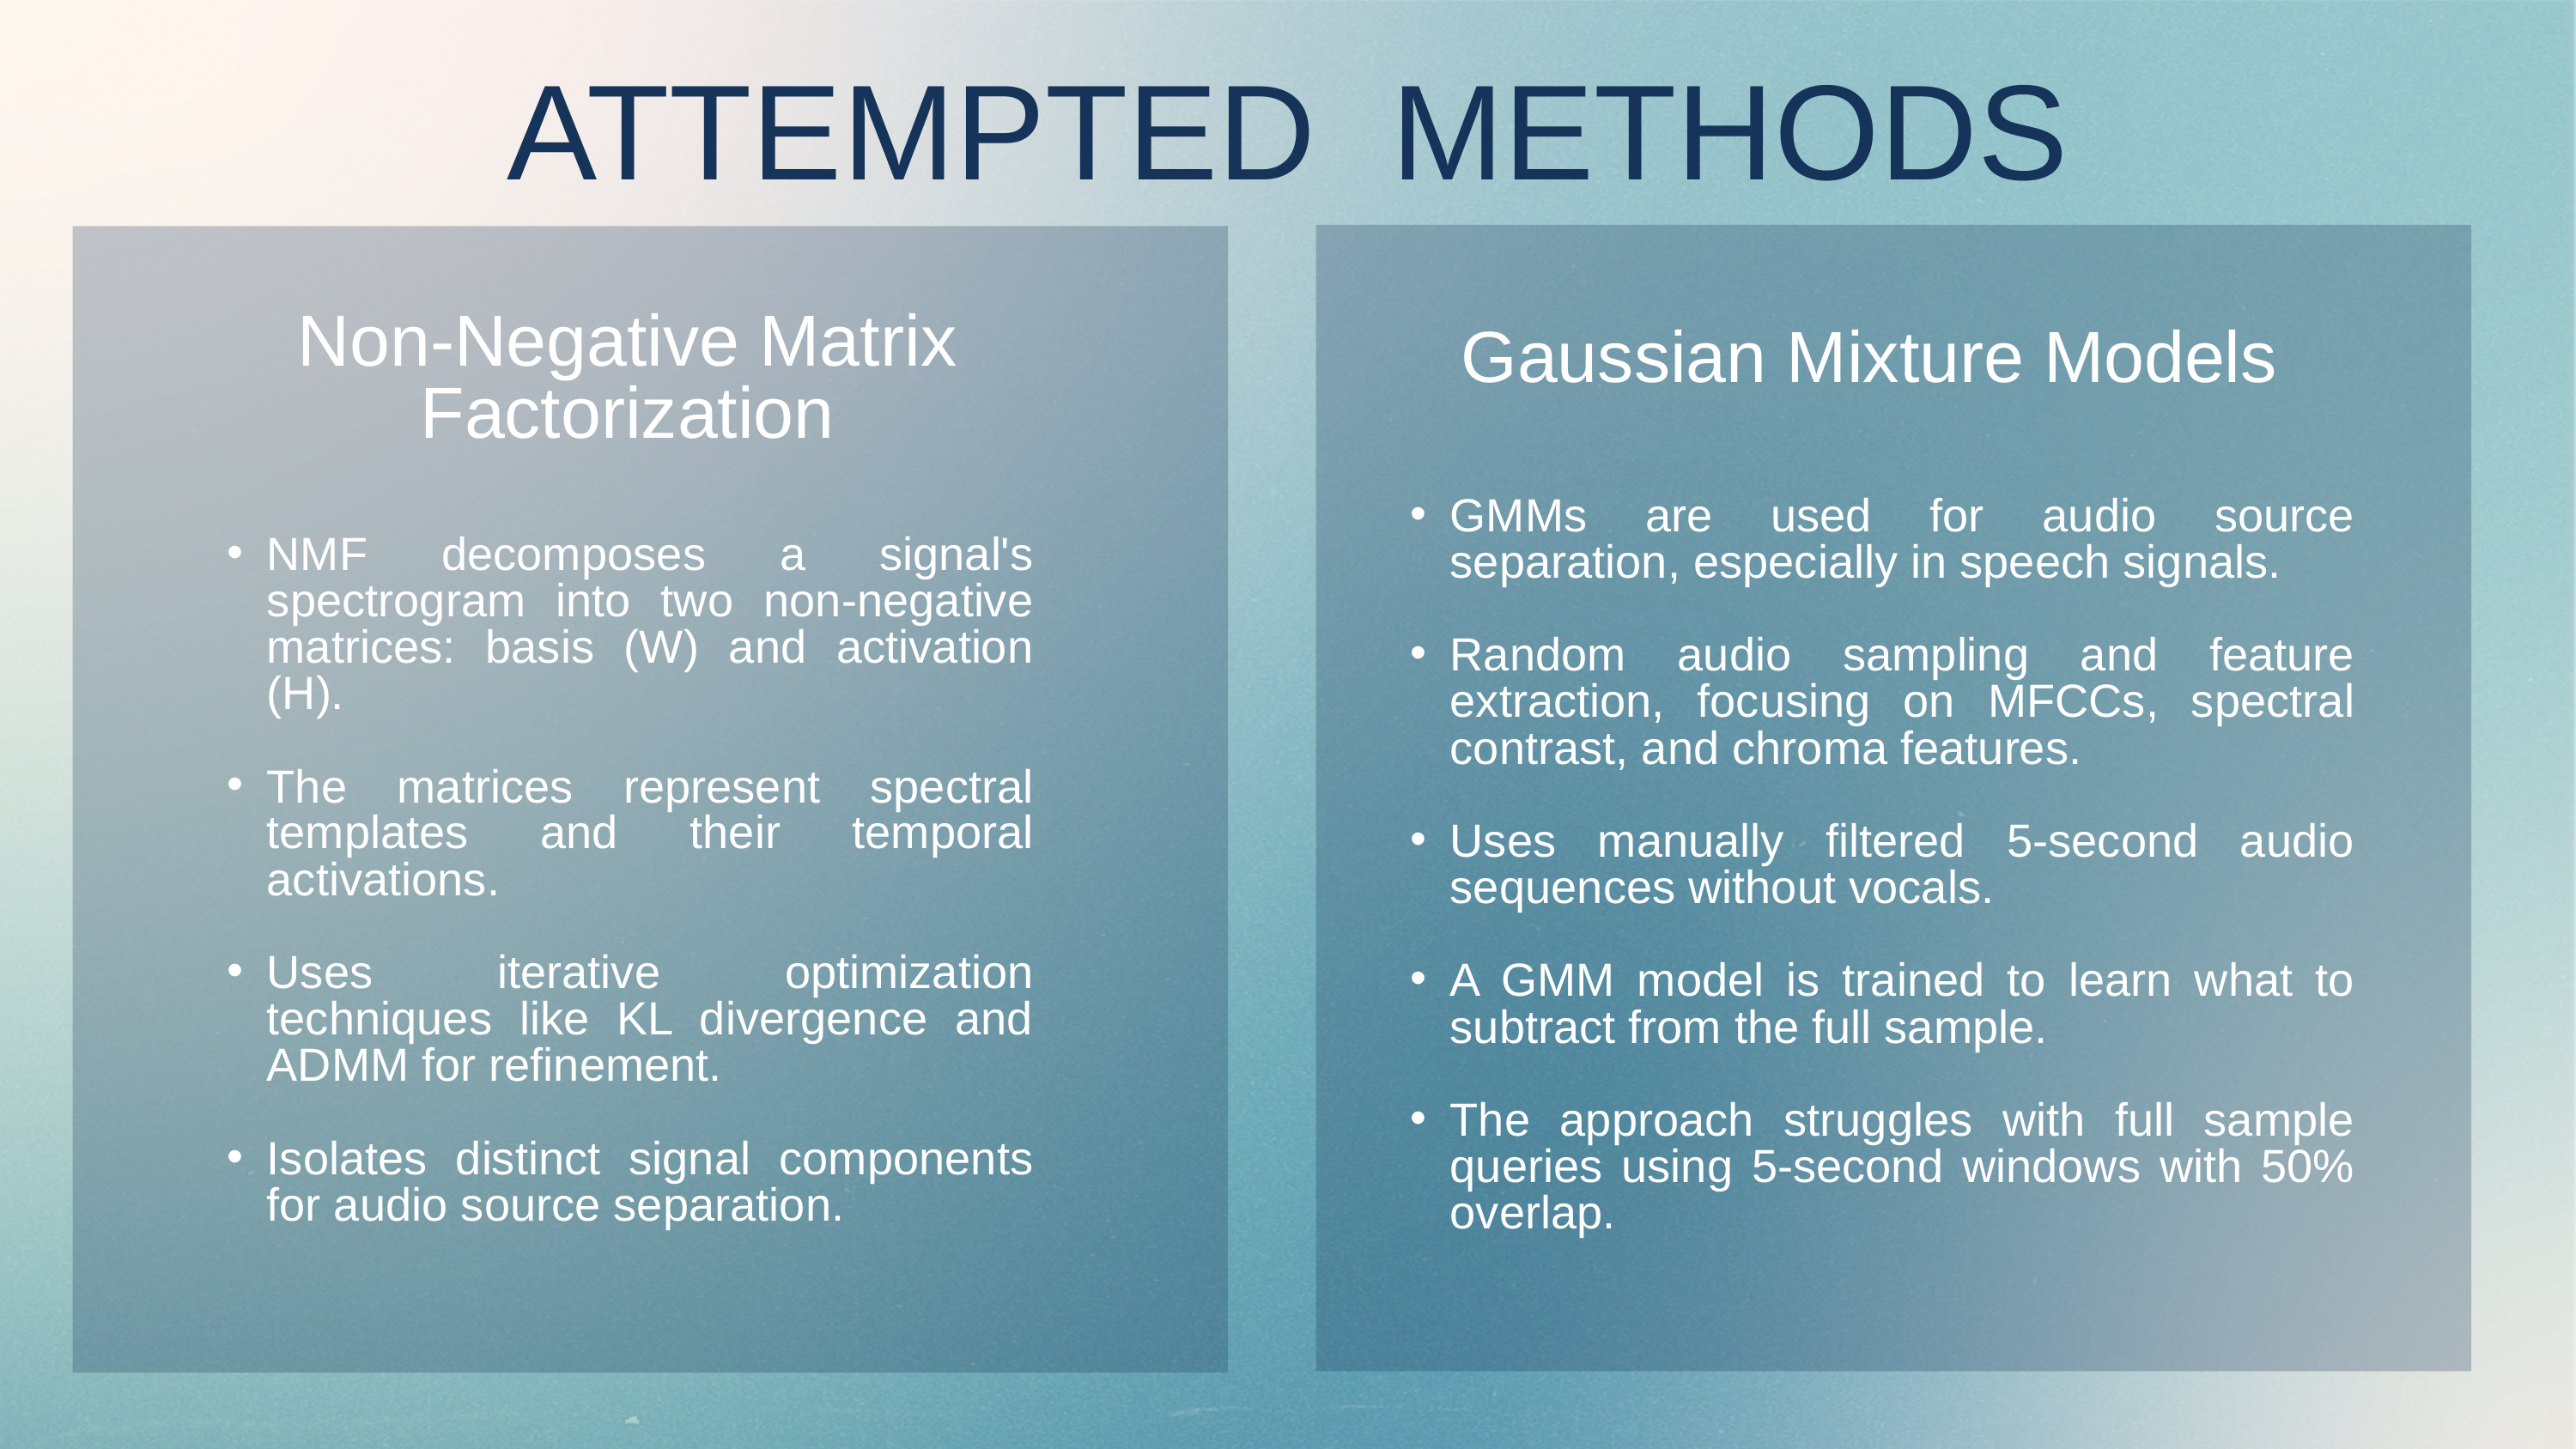

ATTEMPTED  METHODS

Non-Negative Matrix Factorization

Gaussian Mixture Models

GMMs are used for audio source separation, especially in speech signals.

Random audio sampling and feature extraction, focusing on MFCCs, spectral contrast, and chroma features.

Uses manually filtered 5-second audio sequences without vocals.

A GMM model is trained to learn what to subtract from the full sample.

The approach struggles with full sample queries using 5-second windows with 50% overlap.

NMF decomposes a signal's spectrogram into two non-negative matrices: basis (W) and activation (H).

The matrices represent spectral templates and their temporal activations.

Uses iterative optimization techniques like KL divergence and ADMM for refinement.

Isolates distinct signal components for audio source separation.